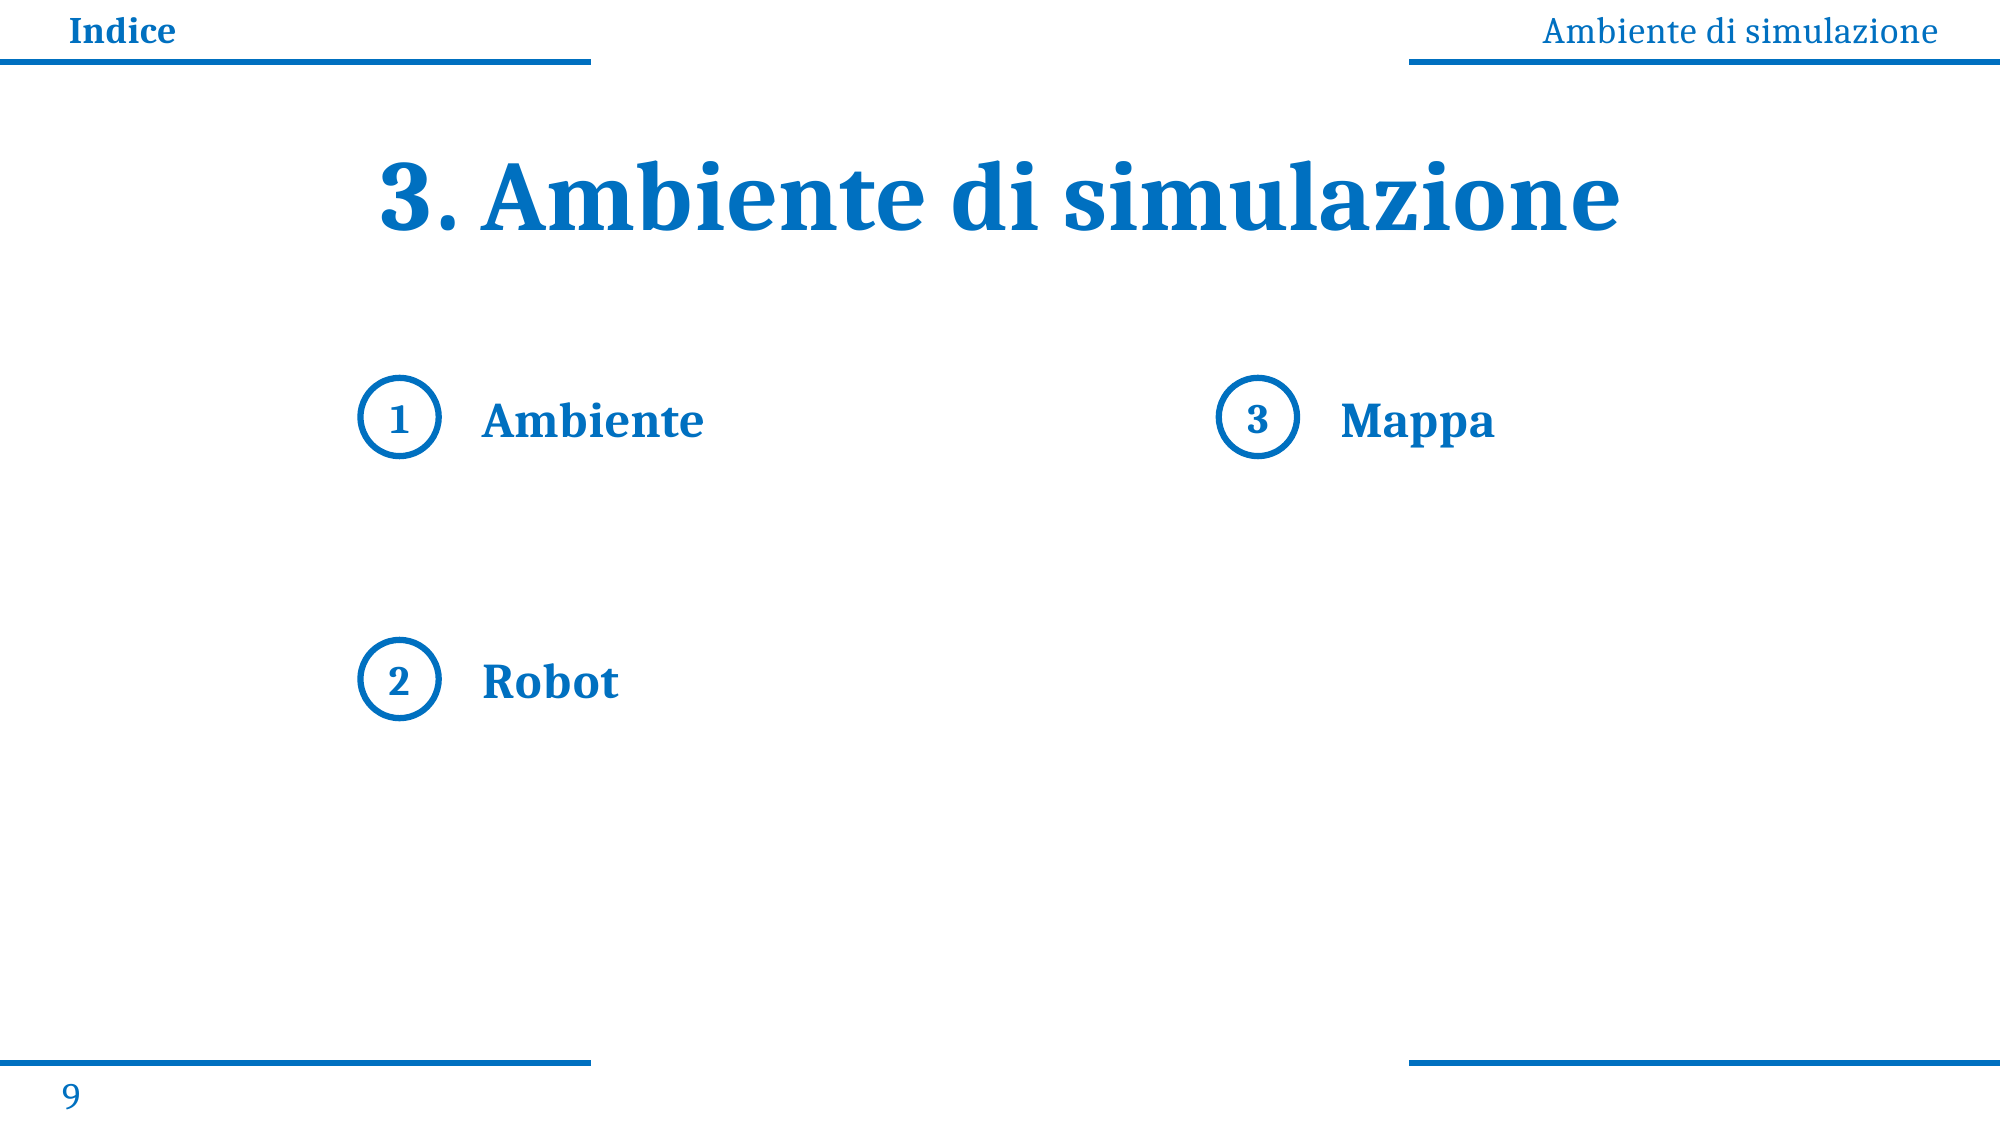

Indice
Ambiente di simulazione
3. Ambiente di simulazione
1
3
Ambiente
Mappa
2
Robot
9